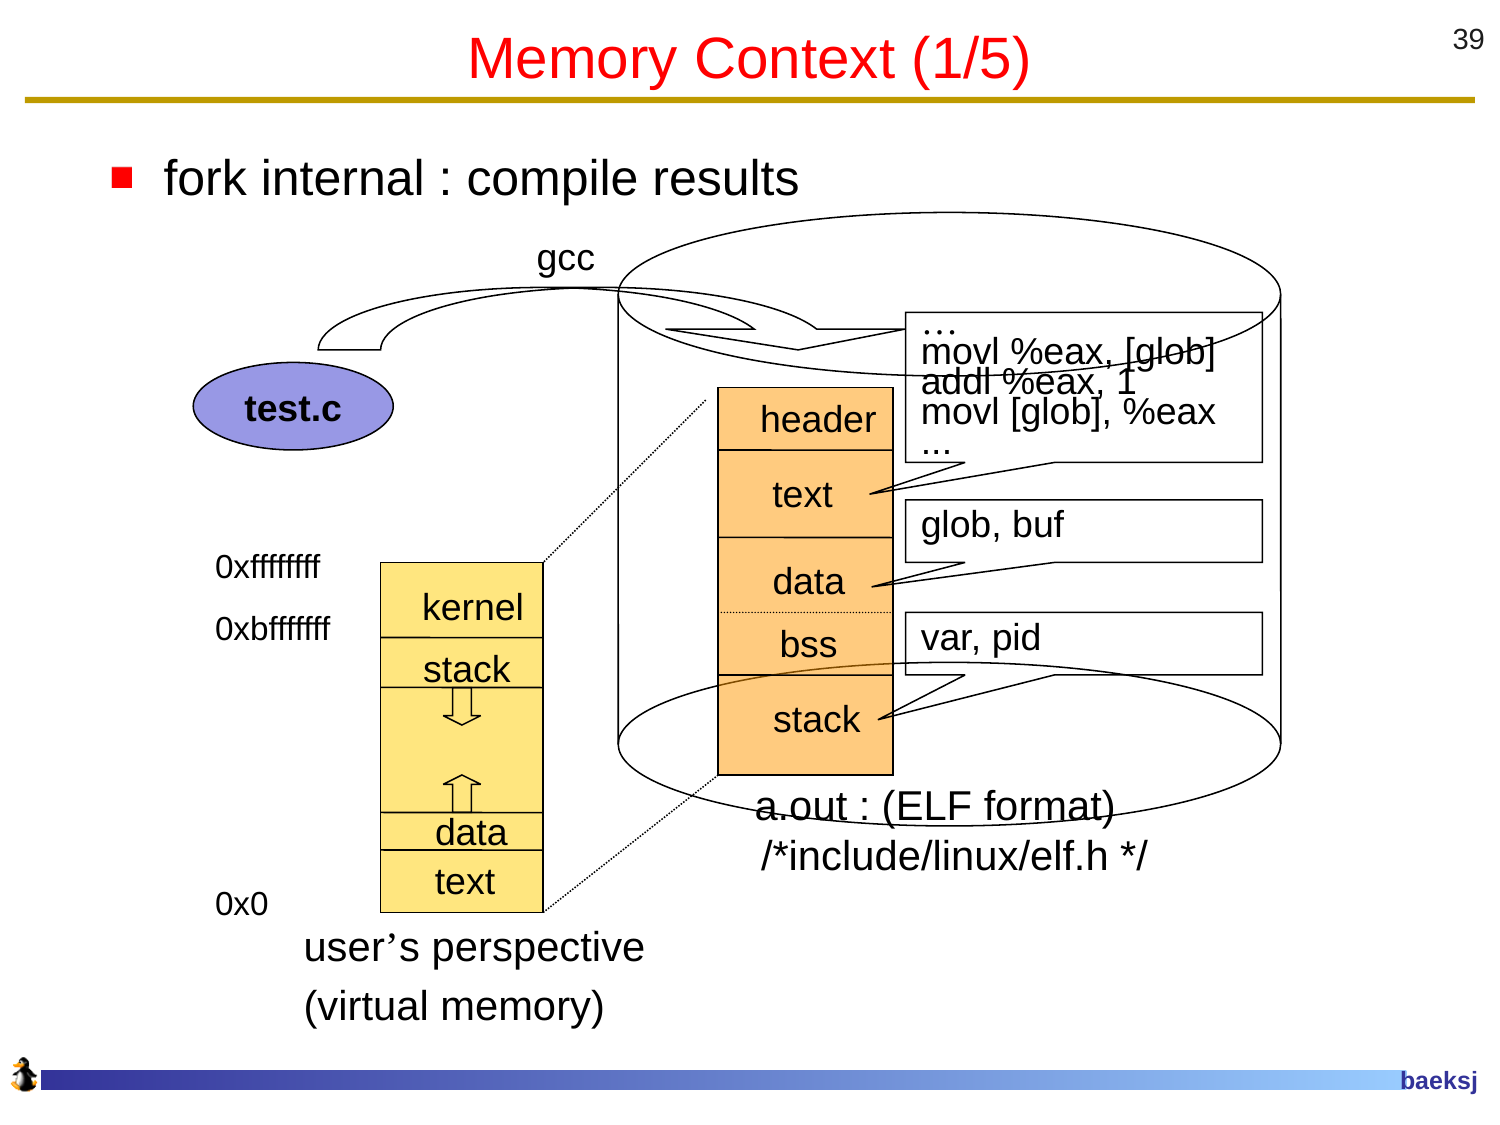

# Memory Context (1/5)
39
fork internal : compile results

gcc

…
movl %eax, [glob]
addl %eax, 1
movl [glob], %eax
...
test.c

header

text
glob, buf
0xffffffff

data

kernel
0xbfffffff

bss
var, pid

stack

stack

  a.out : (ELF format)
   /*include/linux/elf.h */
data

text
0x0
user’s perspective
(virtual memory)